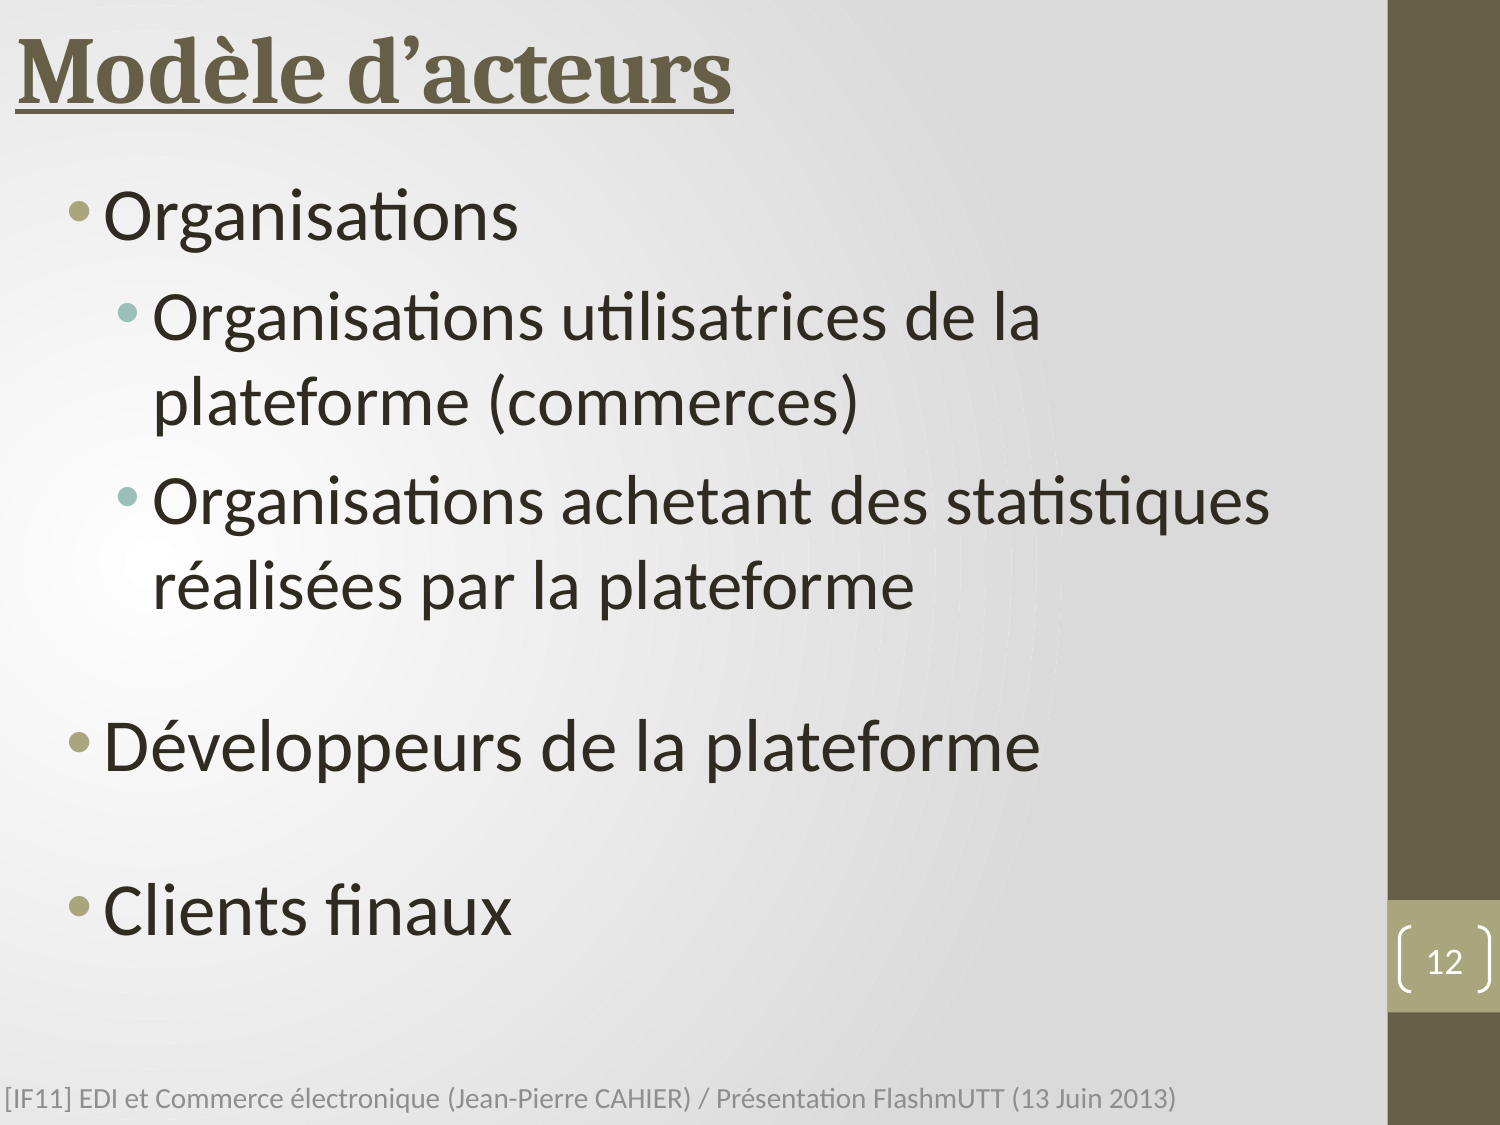

# Modèle d’acteurs
Organisations
Organisations utilisatrices de la plateforme (commerces)
Organisations achetant des statistiques réalisées par la plateforme

Développeurs de la plateforme

Clients finaux
12
[IF11] EDI et Commerce électronique (Jean-Pierre CAHIER) / Présentation FlashmUTT (13 Juin 2013)